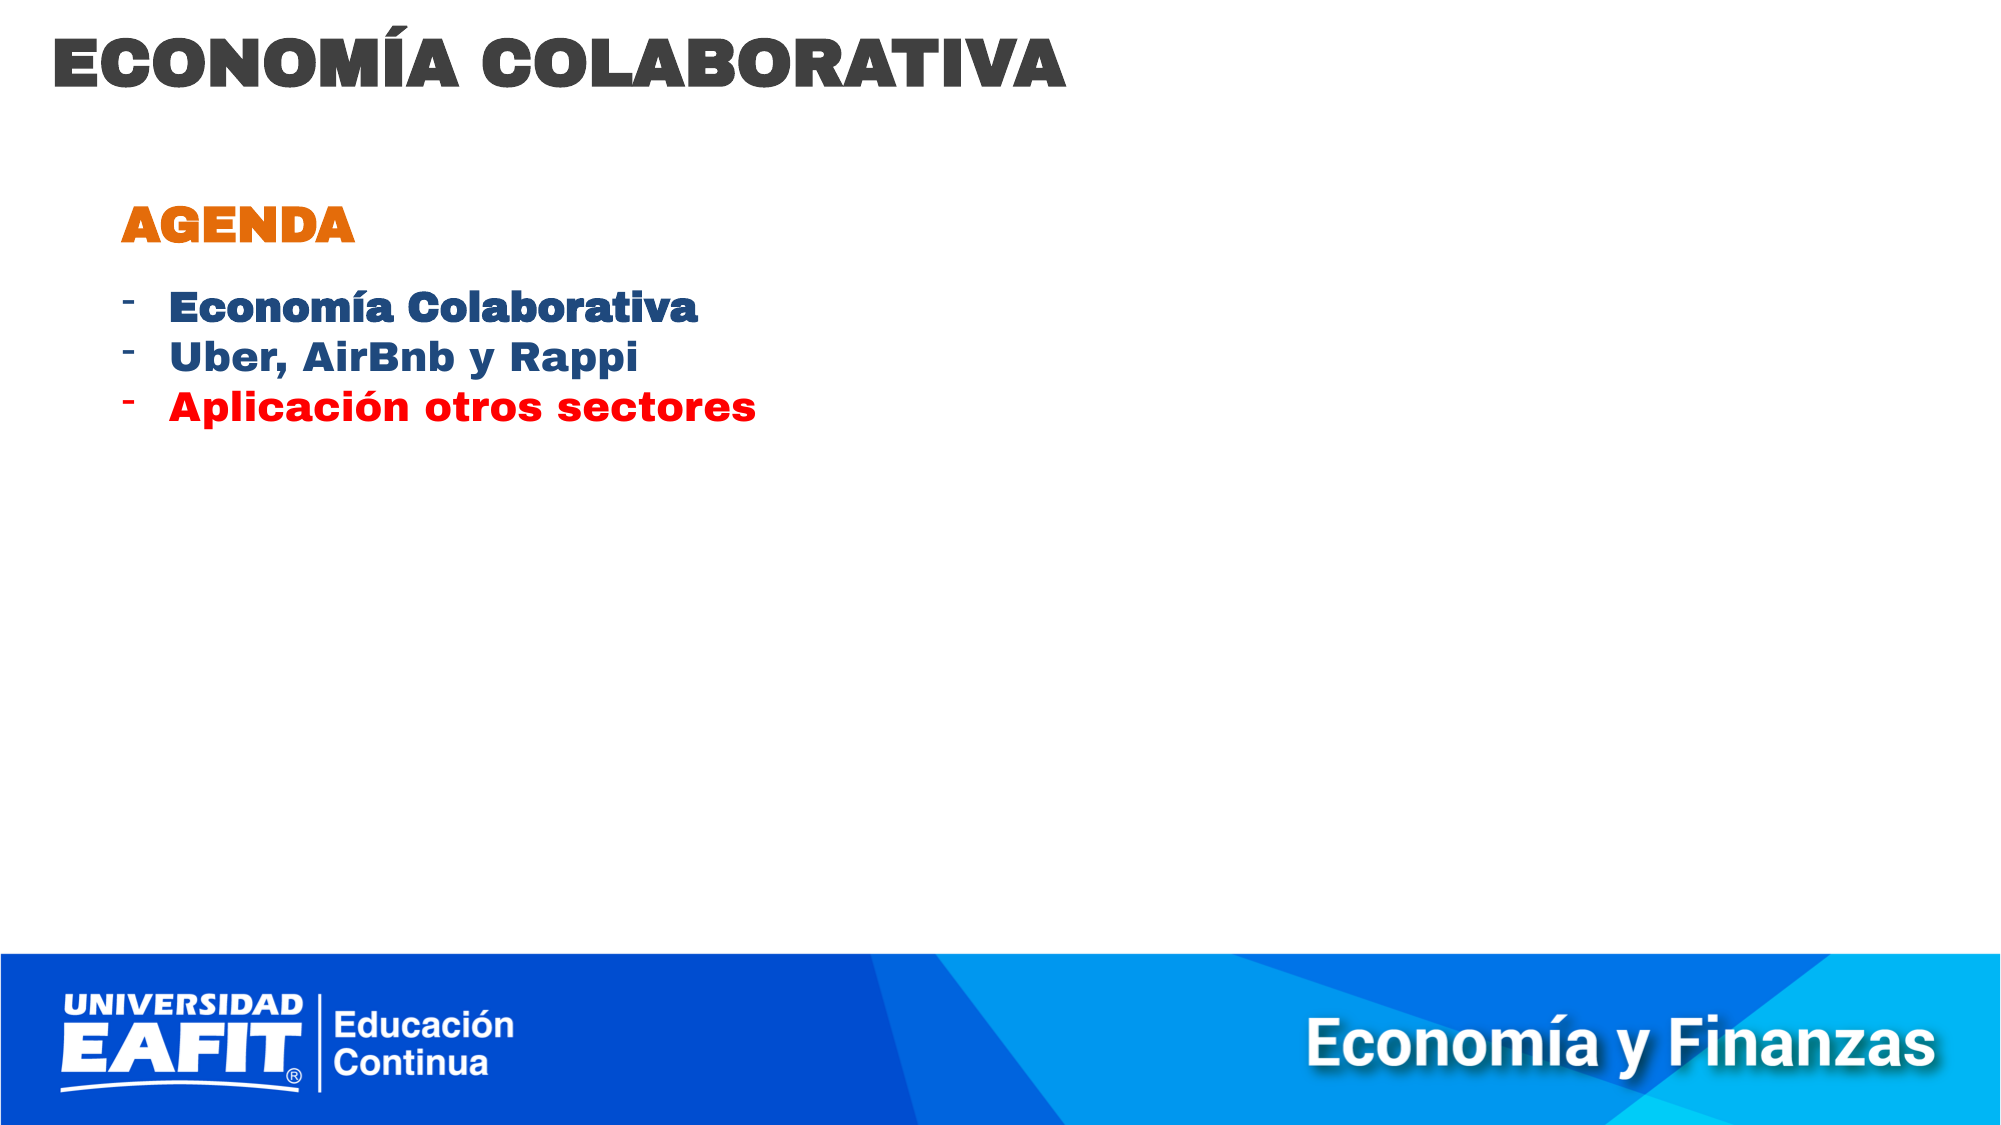

ECONOMÍA COLABORATIVA
AGENDA

Economía Colaborativa
Uber, AirBnb y Rappi
Aplicación otros sectores